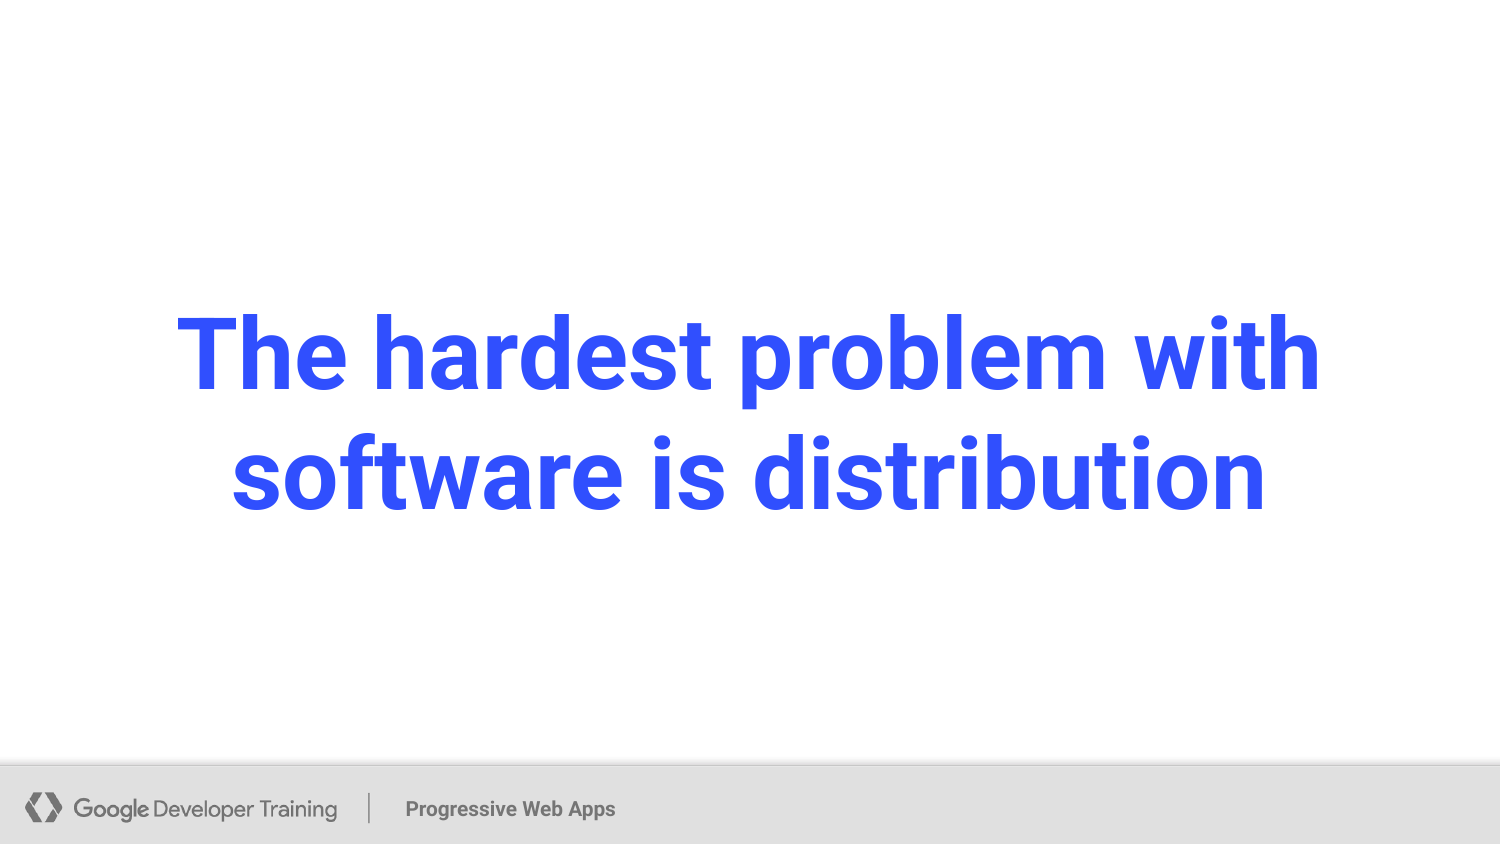

# The hardest problem with software is distribution